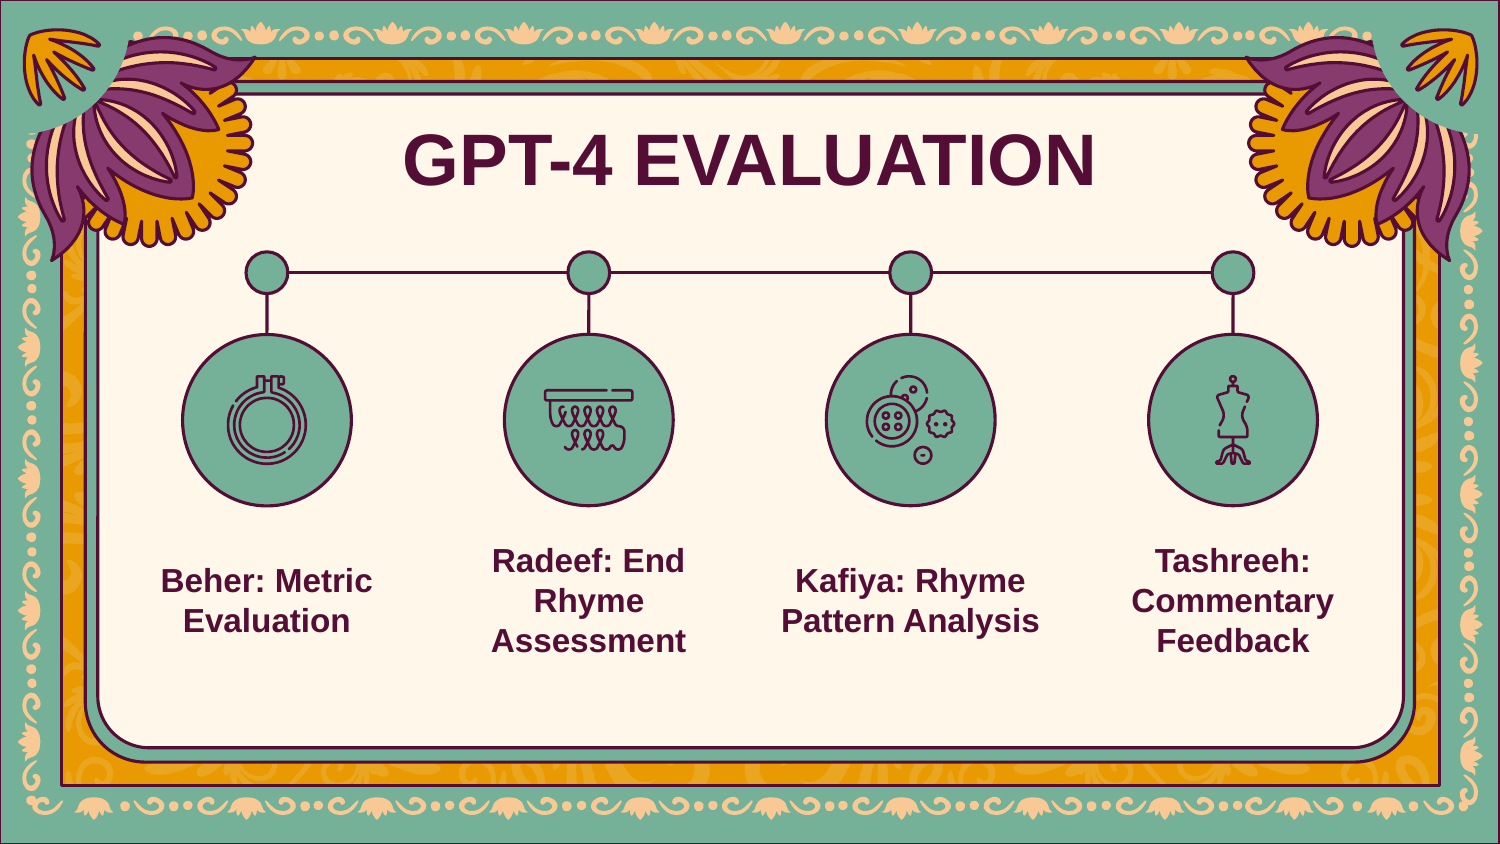

# GPT-4 EVALUATION

Beher: Metric Evaluation
Radeef: End Rhyme Assessment
Kafiya: Rhyme Pattern Analysis
Tashreeh: Commentary Feedback